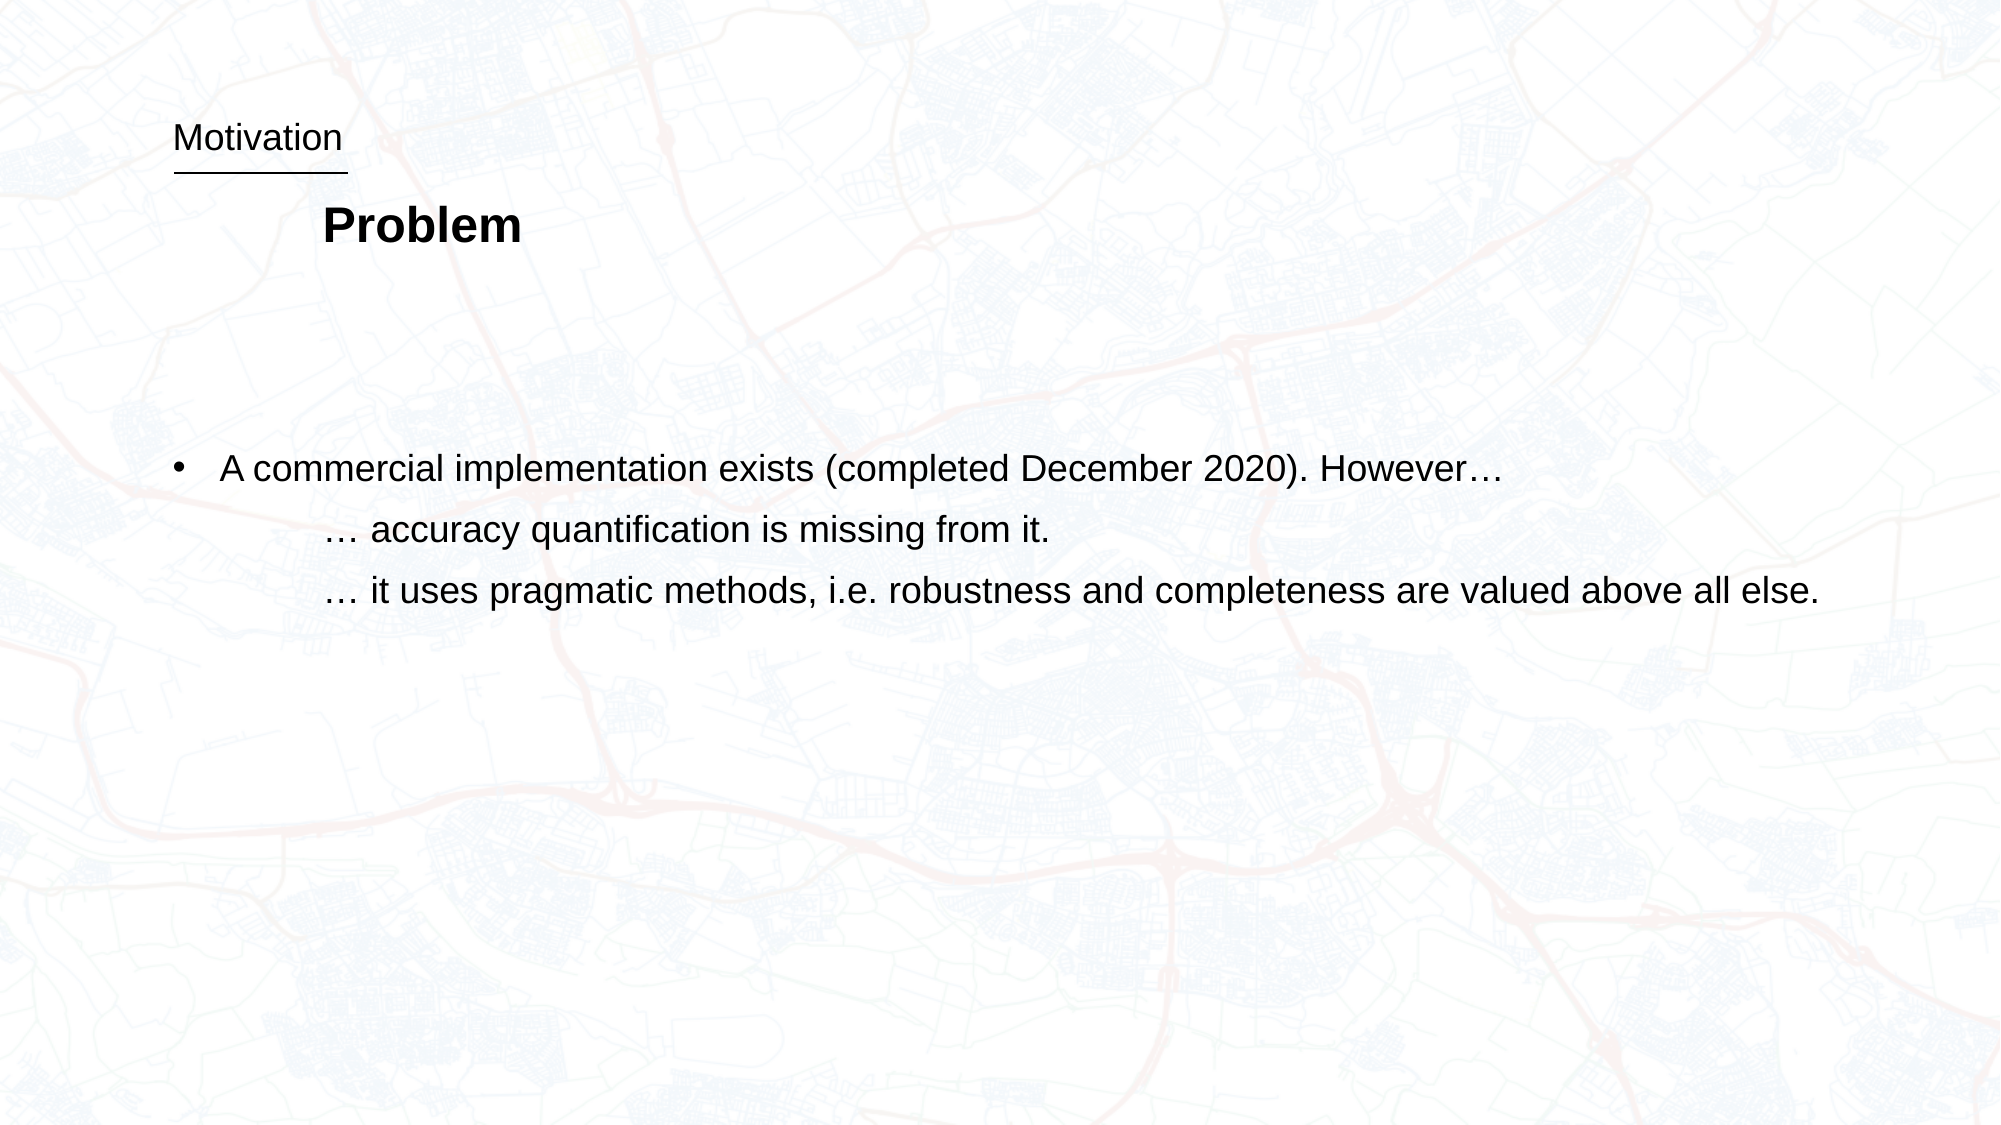

# Motivation Problem
A commercial implementation exists (completed December 2020). However…
	… accuracy quantification is missing from it.
	… it uses pragmatic methods, i.e. robustness and completeness are valued above all else.